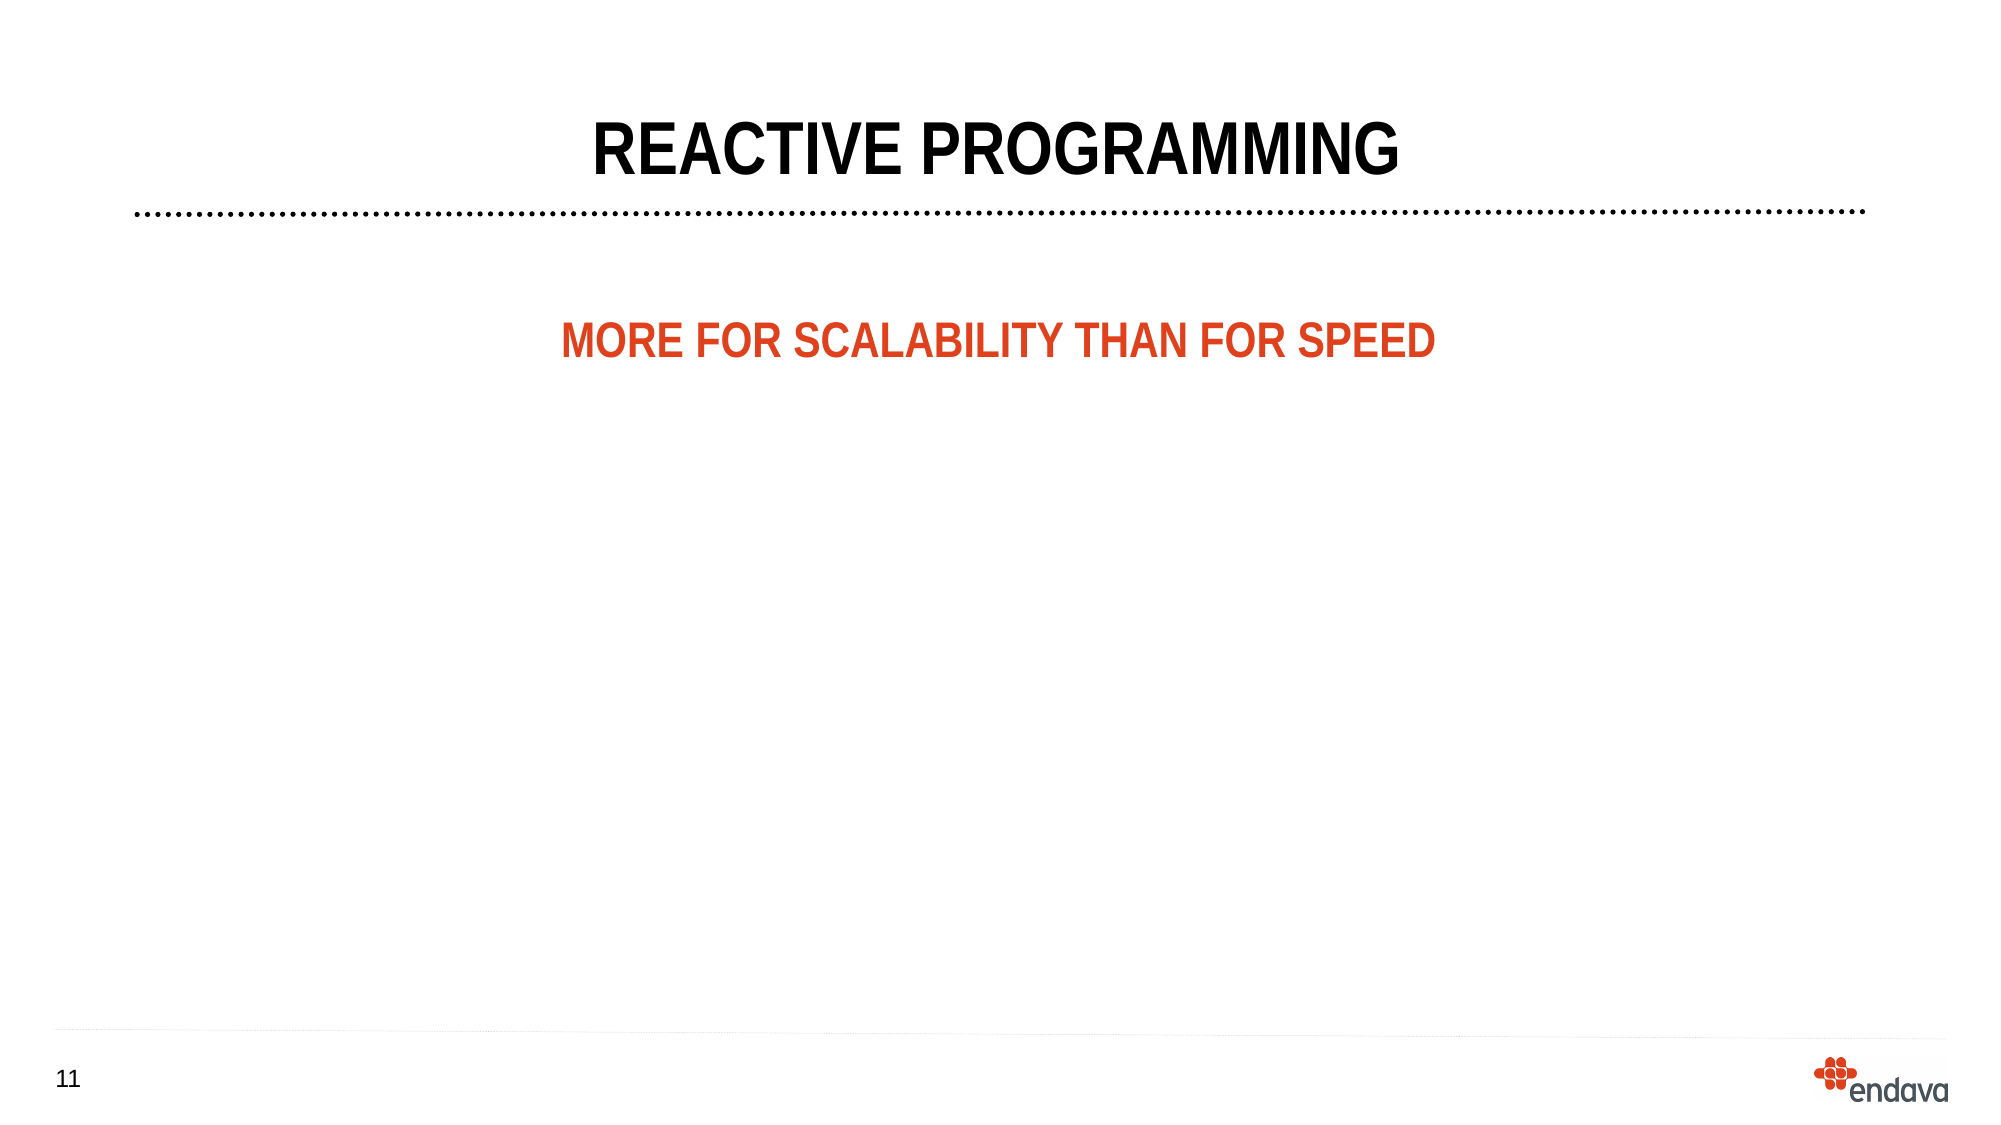

# Reactive programming
More for scalability than for speed